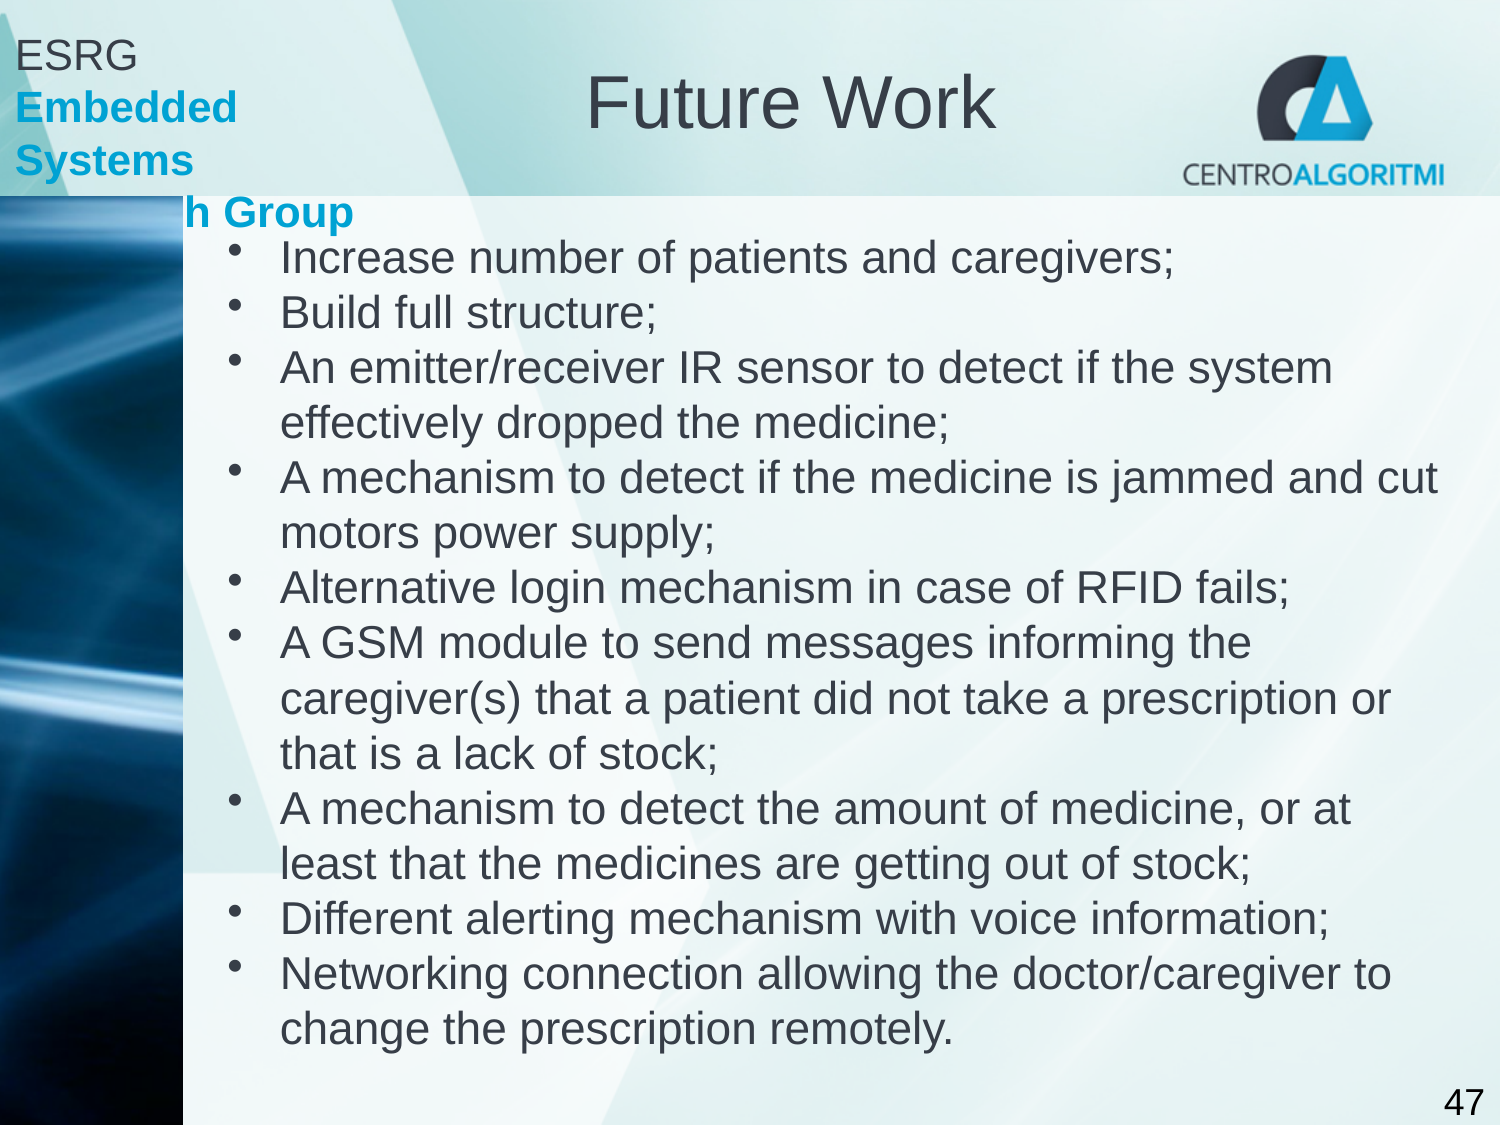

# Future Work
Increase number of patients and caregivers;
Build full structure;
An emitter/receiver IR sensor to detect if the system effectively dropped the medicine;
A mechanism to detect if the medicine is jammed and cut motors power supply;
Alternative login mechanism in case of RFID fails;
A GSM module to send messages informing the caregiver(s) that a patient did not take a prescription or that is a lack of stock;
A mechanism to detect the amount of medicine, or at least that the medicines are getting out of stock;
Different alerting mechanism with voice information;
Networking connection allowing the doctor/caregiver to change the prescription remotely.

47